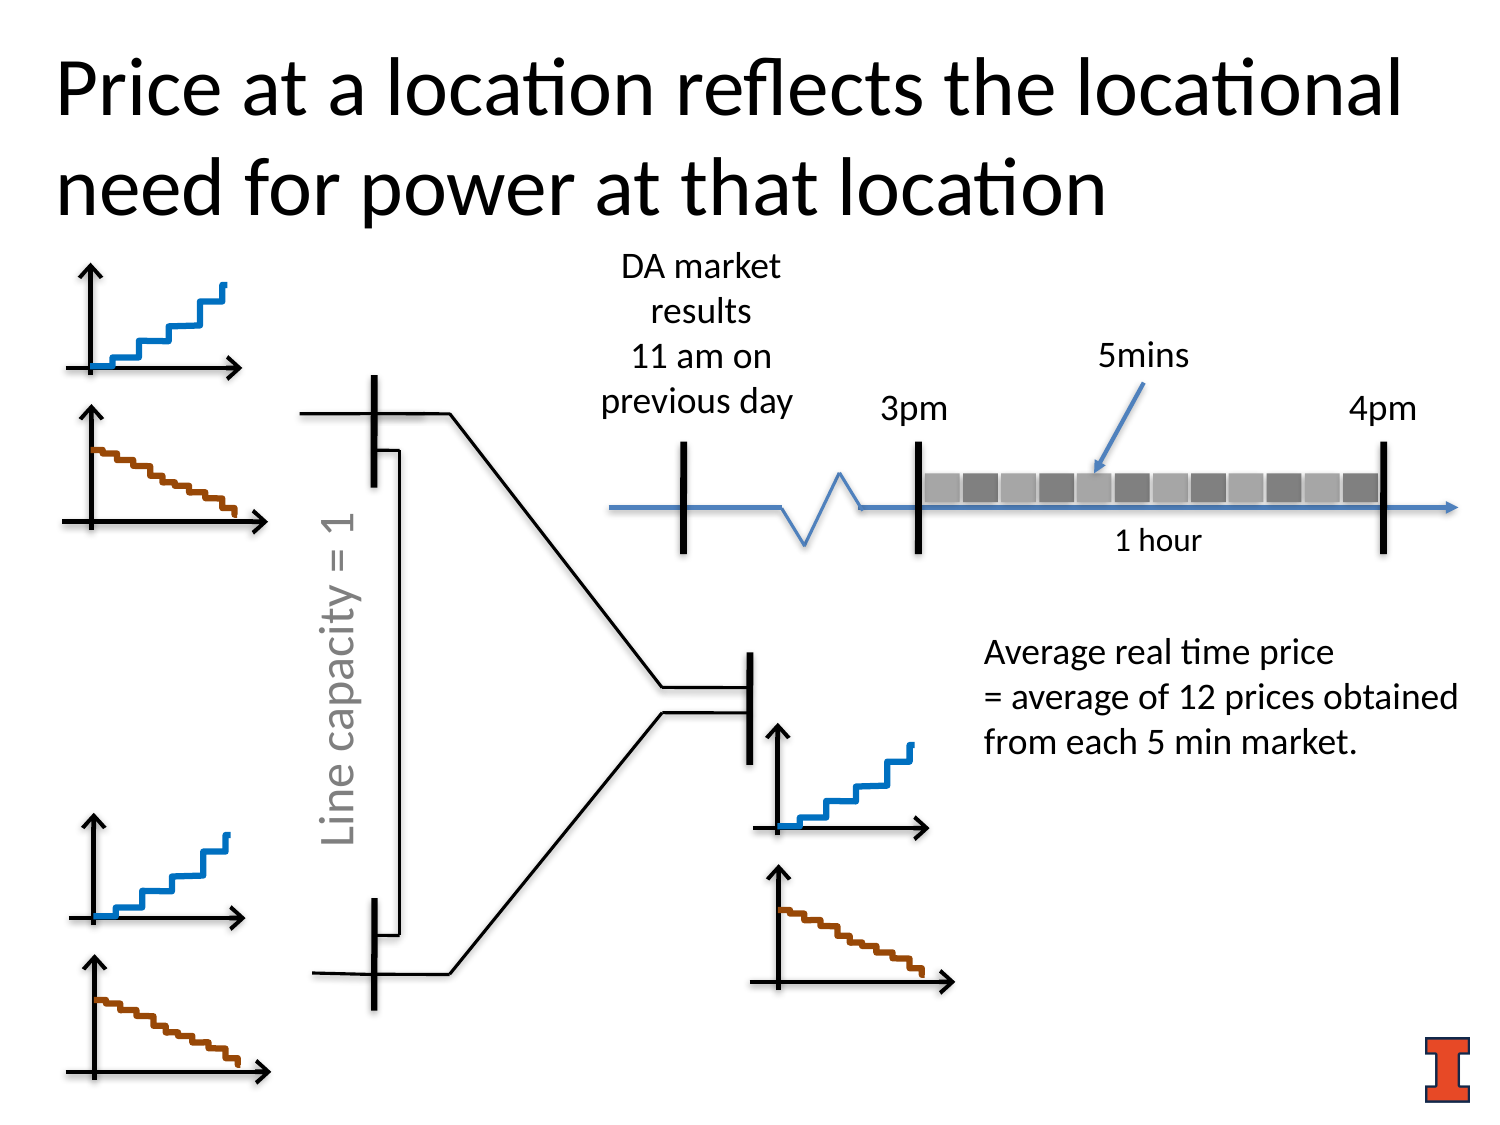

Price at a location reflects the locational need for power at that location
DA market results
11 am on previous day

5mins
3pm
4pm

1 hour
Average real time price
= average of 12 prices obtained from each 5 min market.
Line capacity = 1